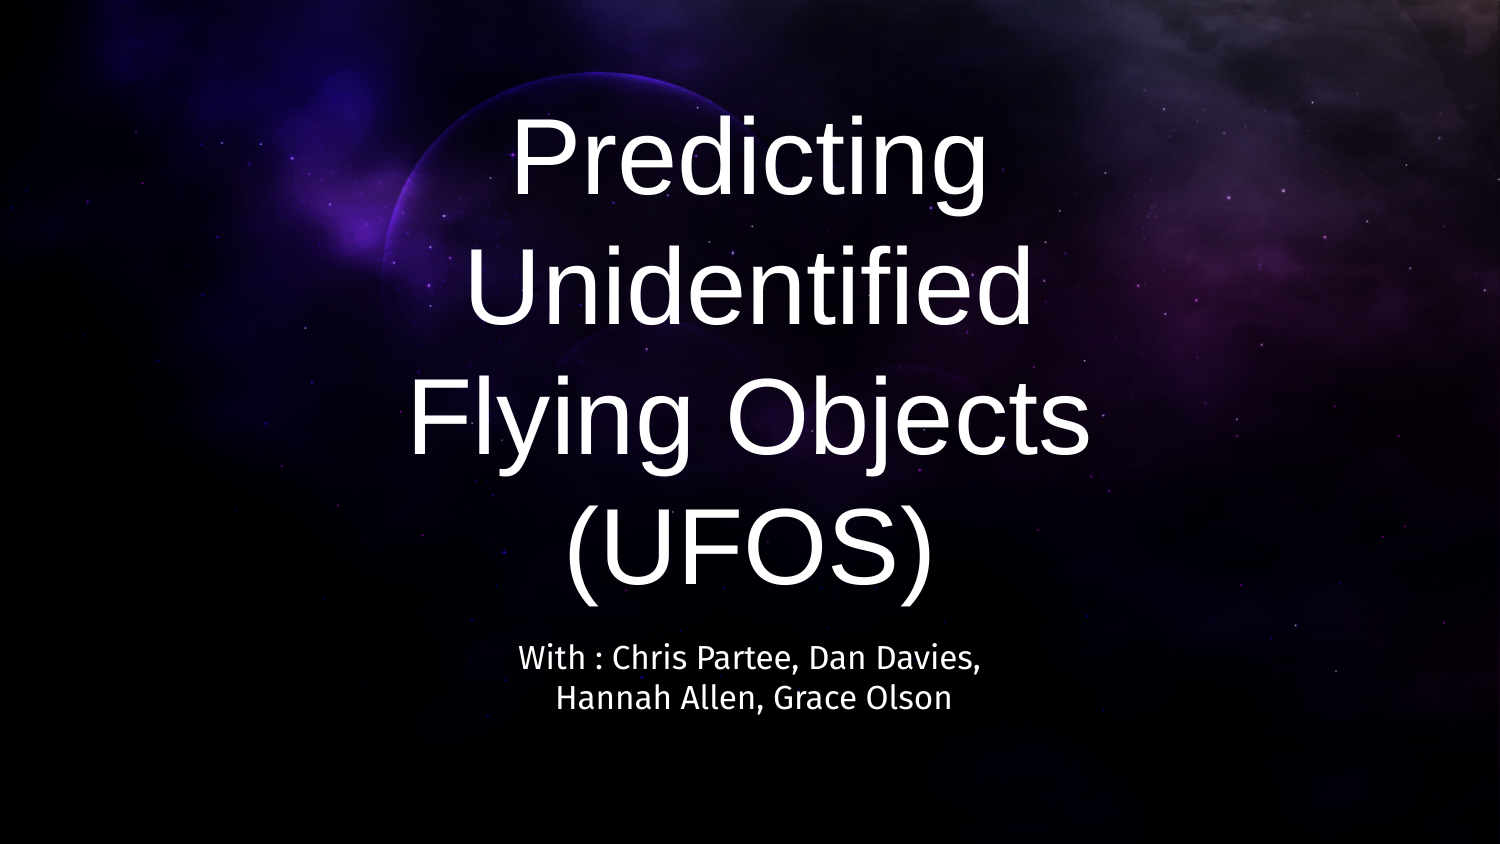

# Predicting Unidentified Flying Objects (UFOS)
With : Chris Partee, Dan Davies,
 Hannah Allen, Grace Olson